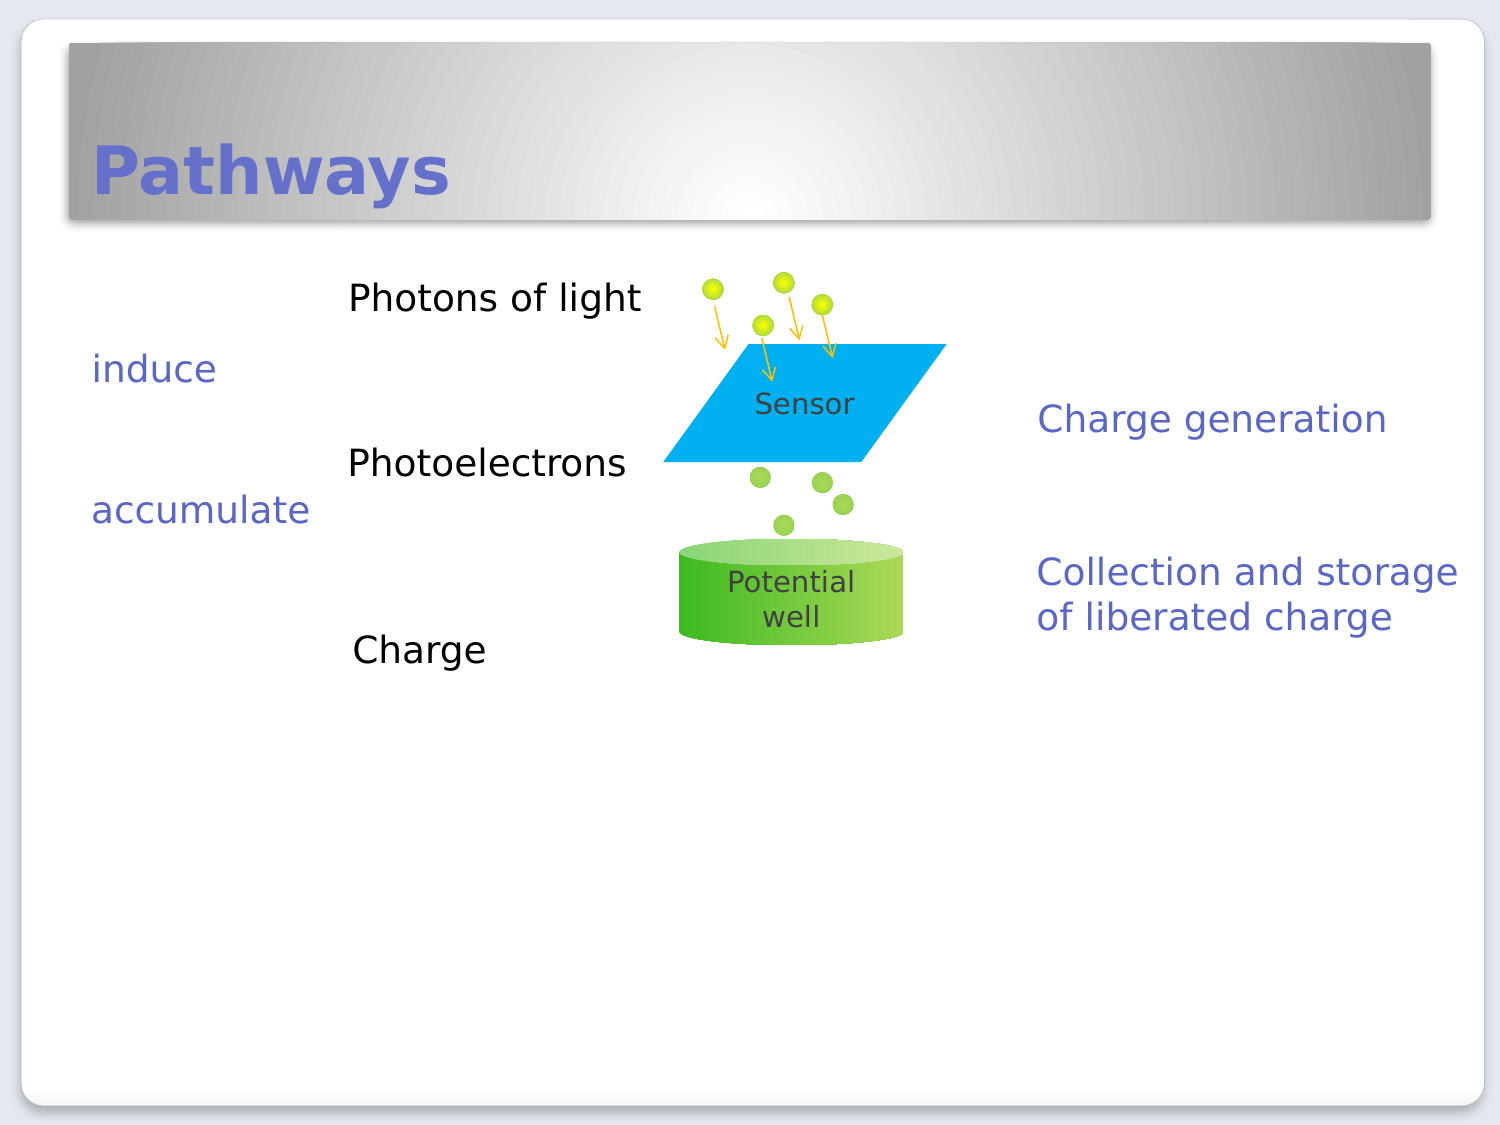

# Pathways
Photons of light

induce
Sensor
Charge generation
Photoelectrons

accumulate

Potential
well
Collection and storage of liberated charge
Charge